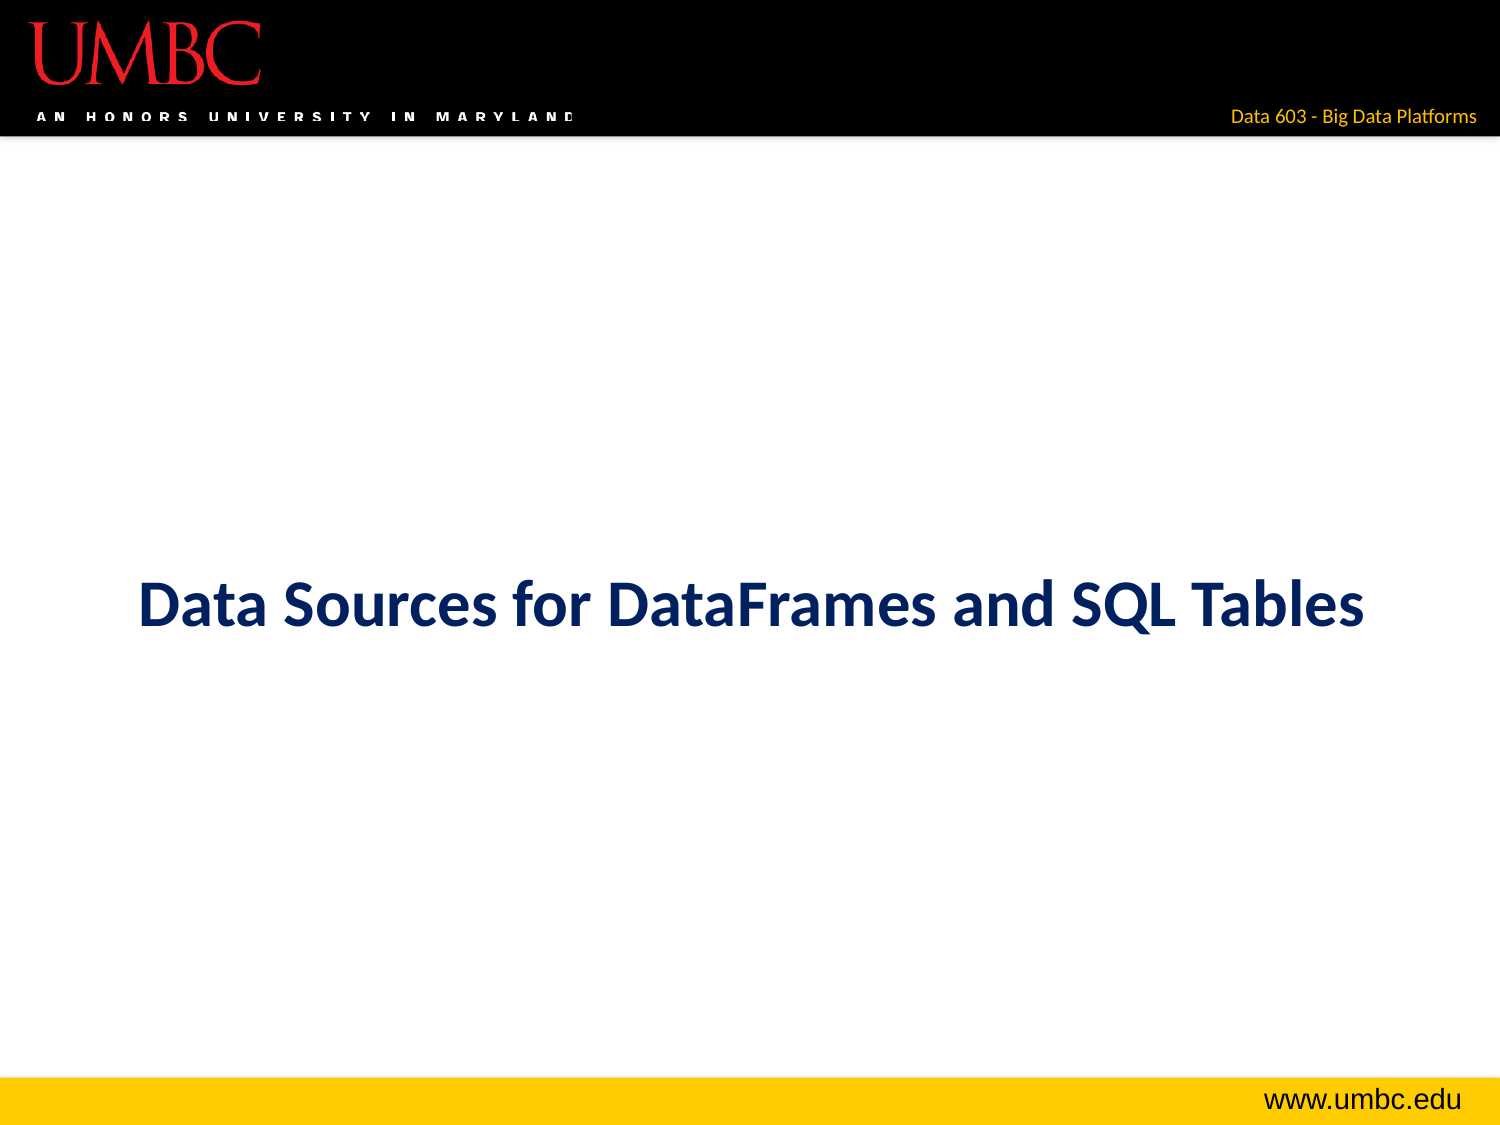

# Data Sources for DataFrames and SQL Tables